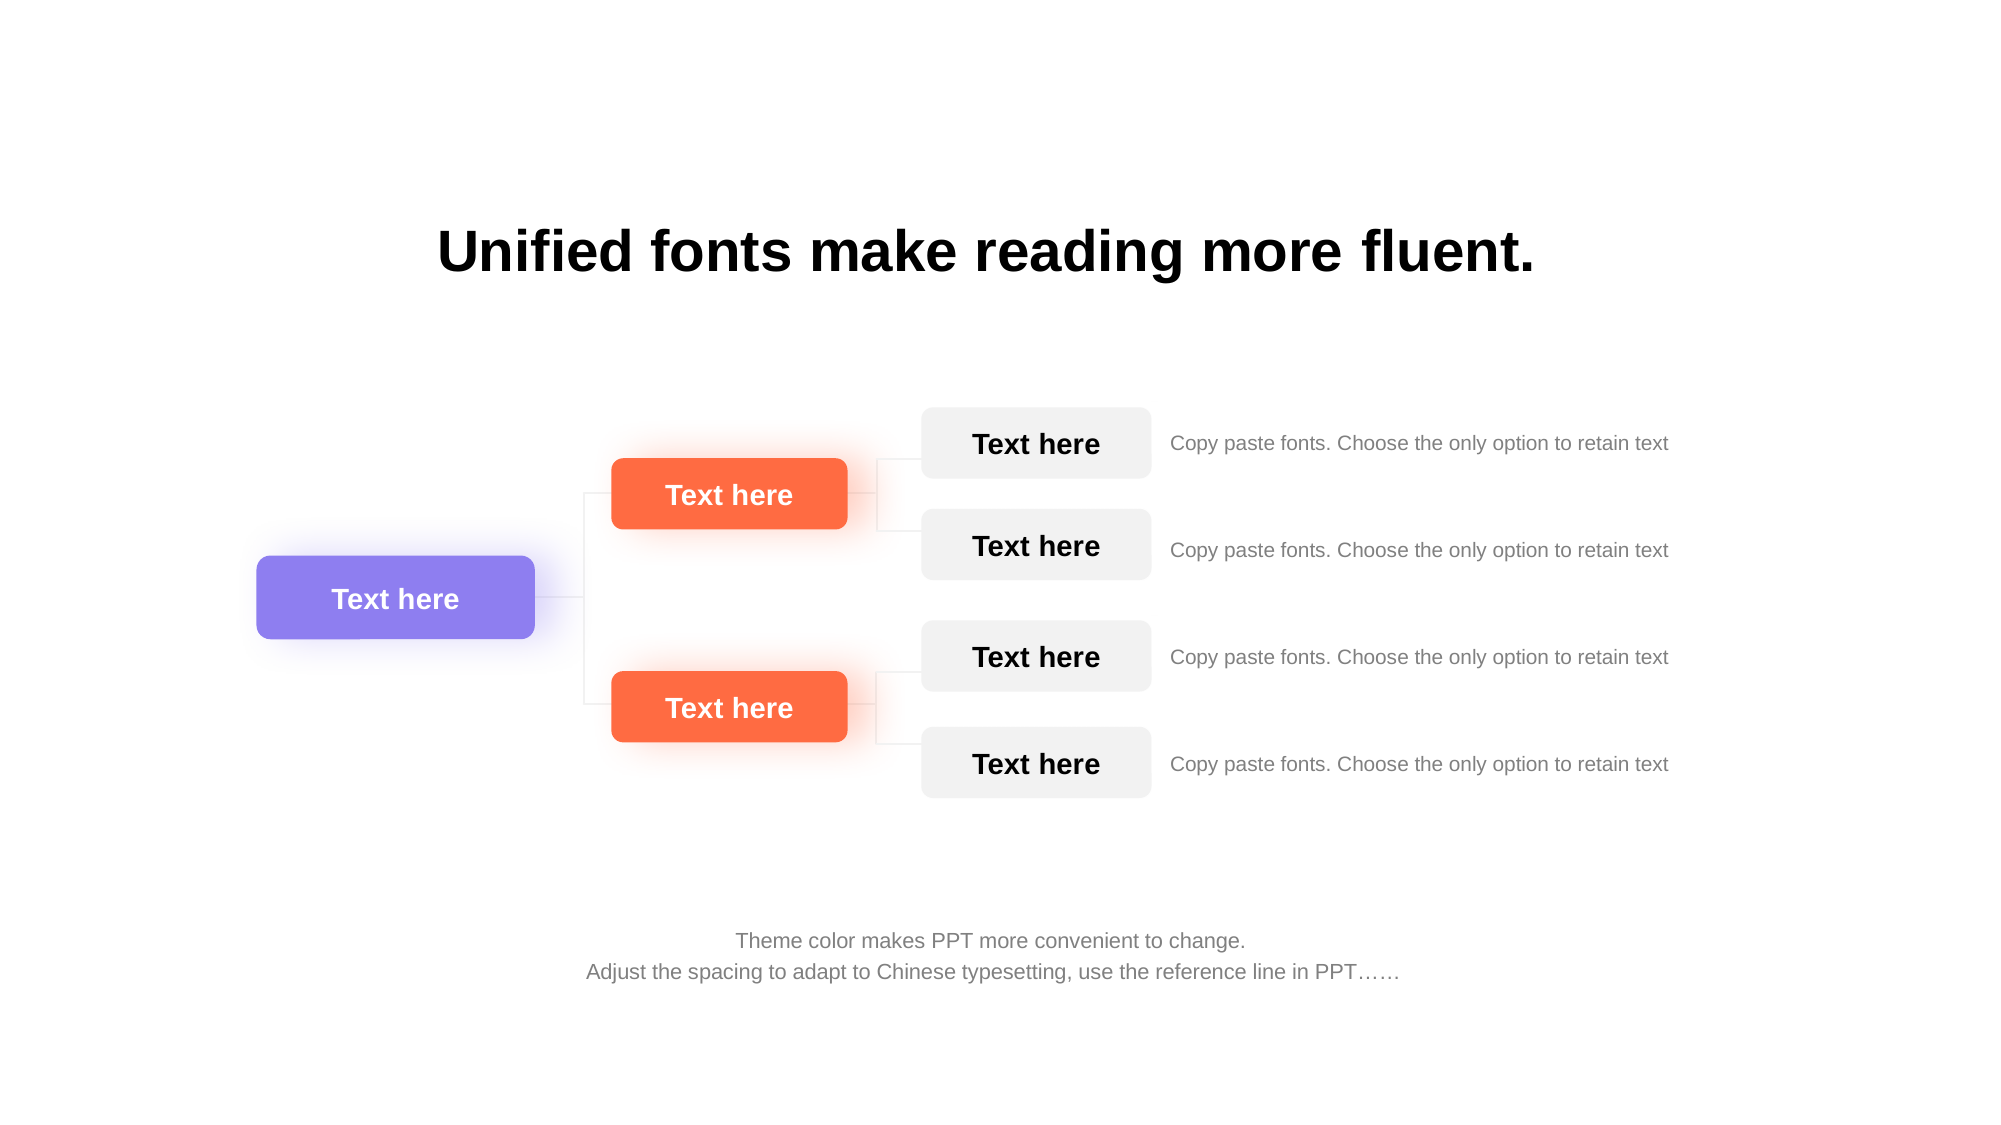

#
Unified fonts make reading more  fluent.
Copy paste fonts. Choose the only option to retain text
Text  here
Text h ere
Copy paste fonts. Choose the only option to retain text
Text  here
Text h ere
Copy paste fonts. Choose the only option to retain text
Text  here
Tex t here
Copy paste fonts. Choose the only option to retain text
Text  here
Theme color makes PPT more convenient to change.
Adjust the spacing to adapt to Chinese typesetting, use the reference line in PPT……